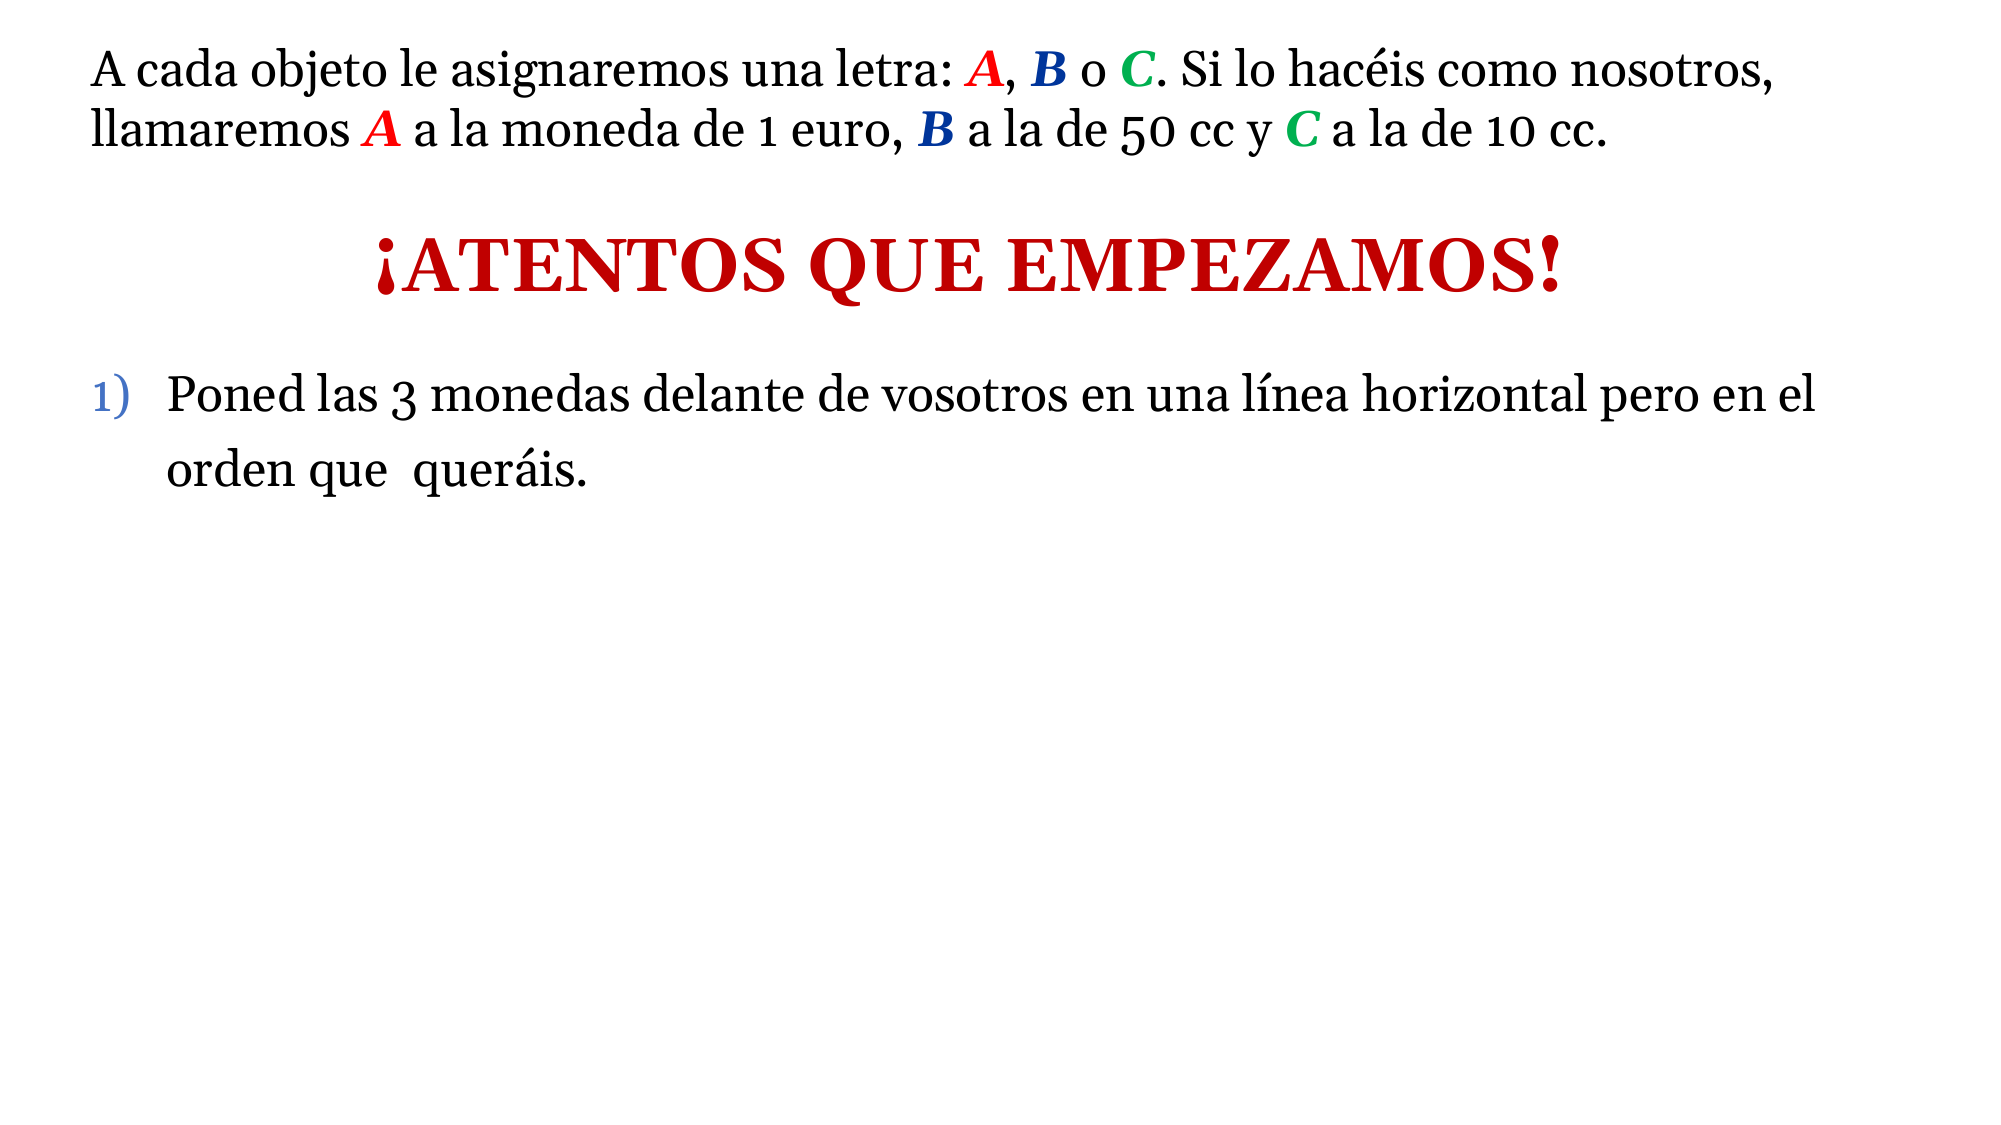

A cada objeto le asignaremos una letra: A, B o C. Si lo hacéis como nosotros, llamaremos A a la moneda de 1 euro, B a la de 50 cc y C a la de 10 cc.

¡ATENTOS QUE EMPEZAMOS!

Poned las 3 monedas delante de vosotros en una línea horizontal pero en el orden que  queráis.